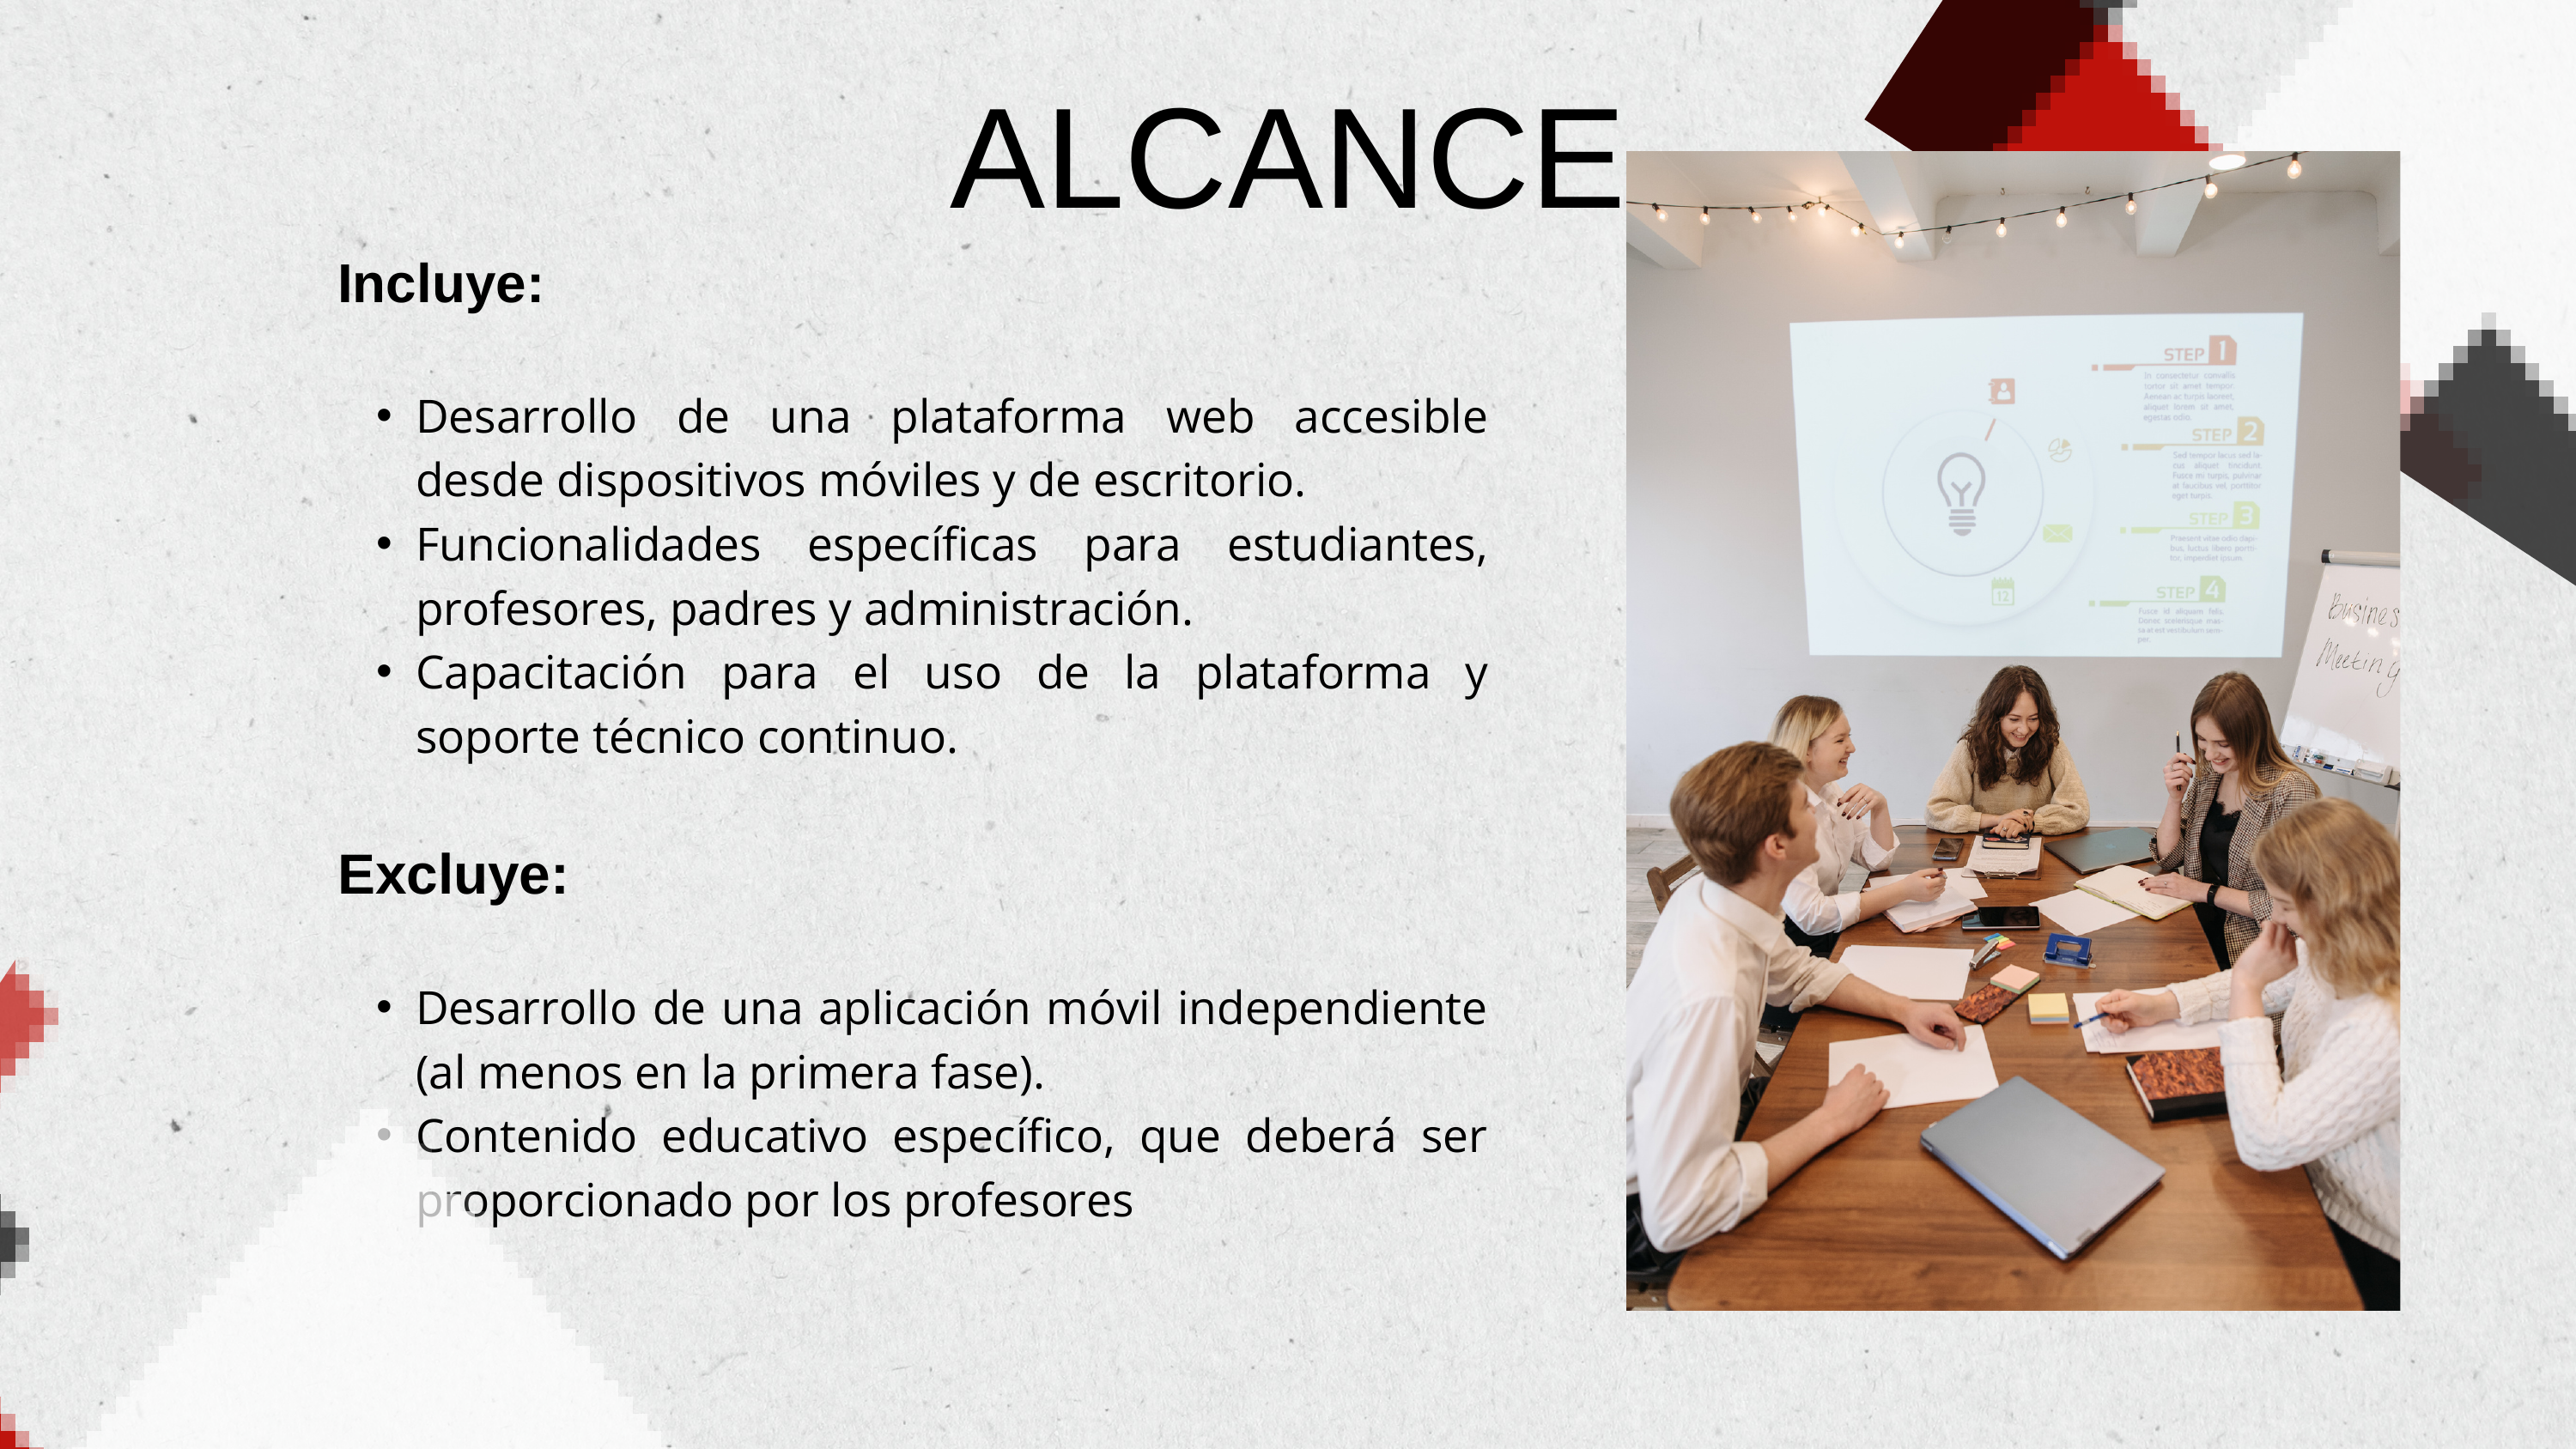

ALCANCE

Incluye:

Desarrollo de una plataforma web accesible desde dispositivos móviles y de escritorio.
Funcionalidades específicas para estudiantes, profesores, padres y administración.
Capacitación para el uso de la plataforma y soporte técnico continuo.

Excluye:

Desarrollo de una aplicación móvil independiente (al menos en la primera fase).
Contenido educativo específico, que deberá ser proporcionado por los profesores